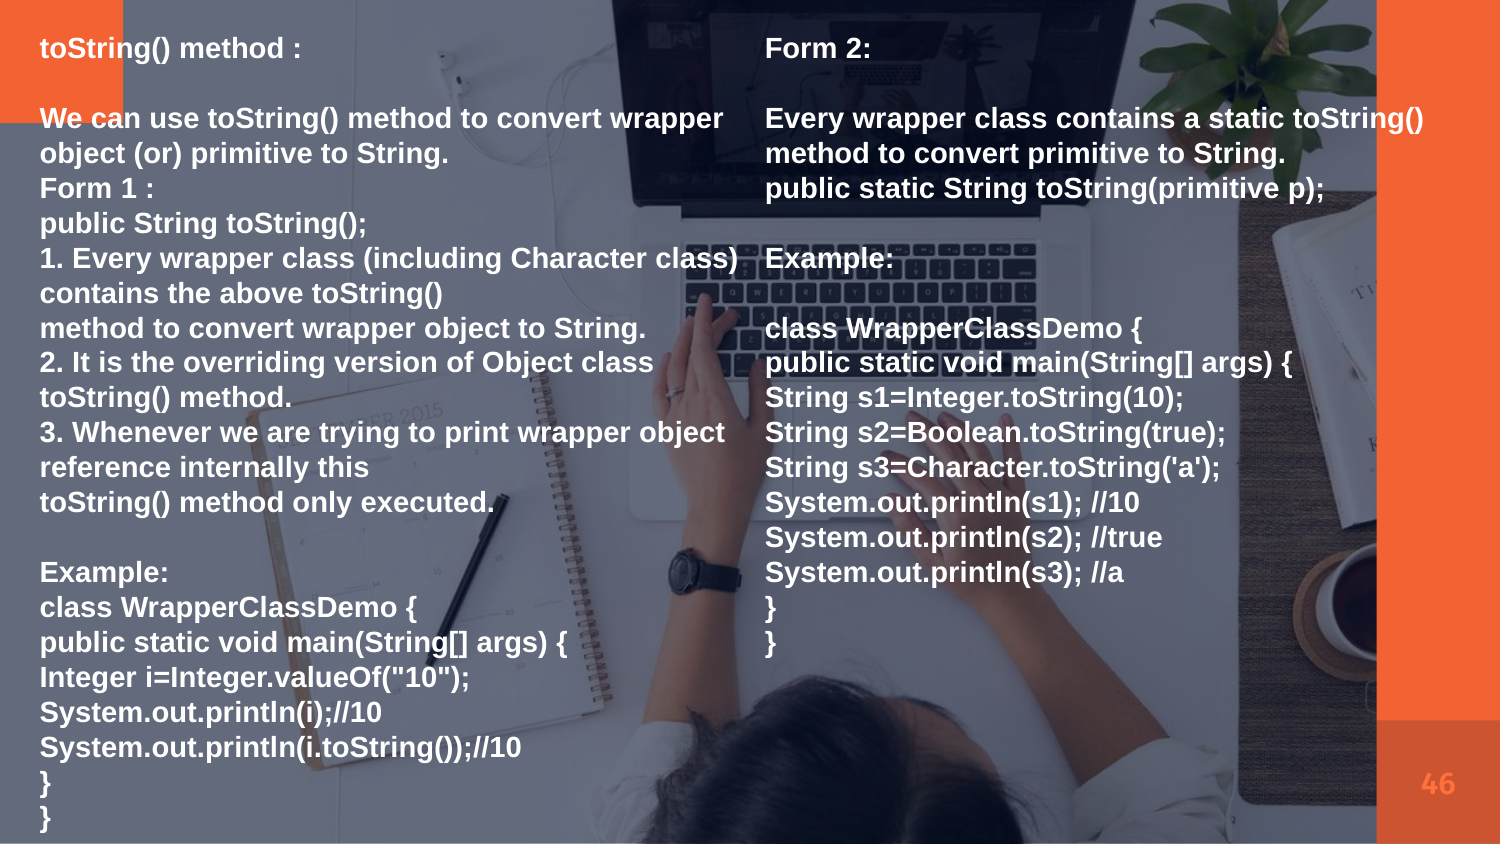

toString() method :

We can use toString() method to convert wrapper object (or) primitive to String.
Form 1 :
public String toString();
1. Every wrapper class (including Character class) contains the above toString()
method to convert wrapper object to String.
2. It is the overriding version of Object class toString() method.
3. Whenever we are trying to print wrapper object reference internally this
toString() method only executed.

Example:
class WrapperClassDemo {
public static void main(String[] args) {
Integer i=Integer.valueOf("10");
System.out.println(i);//10
System.out.println(i.toString());//10
}
}
Form 2:

Every wrapper class contains a static toString() method to convert primitive to String.
public static String toString(primitive p);

Example:

class WrapperClassDemo {
public static void main(String[] args) {
String s1=Integer.toString(10);
String s2=Boolean.toString(true);
String s3=Character.toString('a');
System.out.println(s1); //10
System.out.println(s2); //true
System.out.println(s3); //a
}
}
46